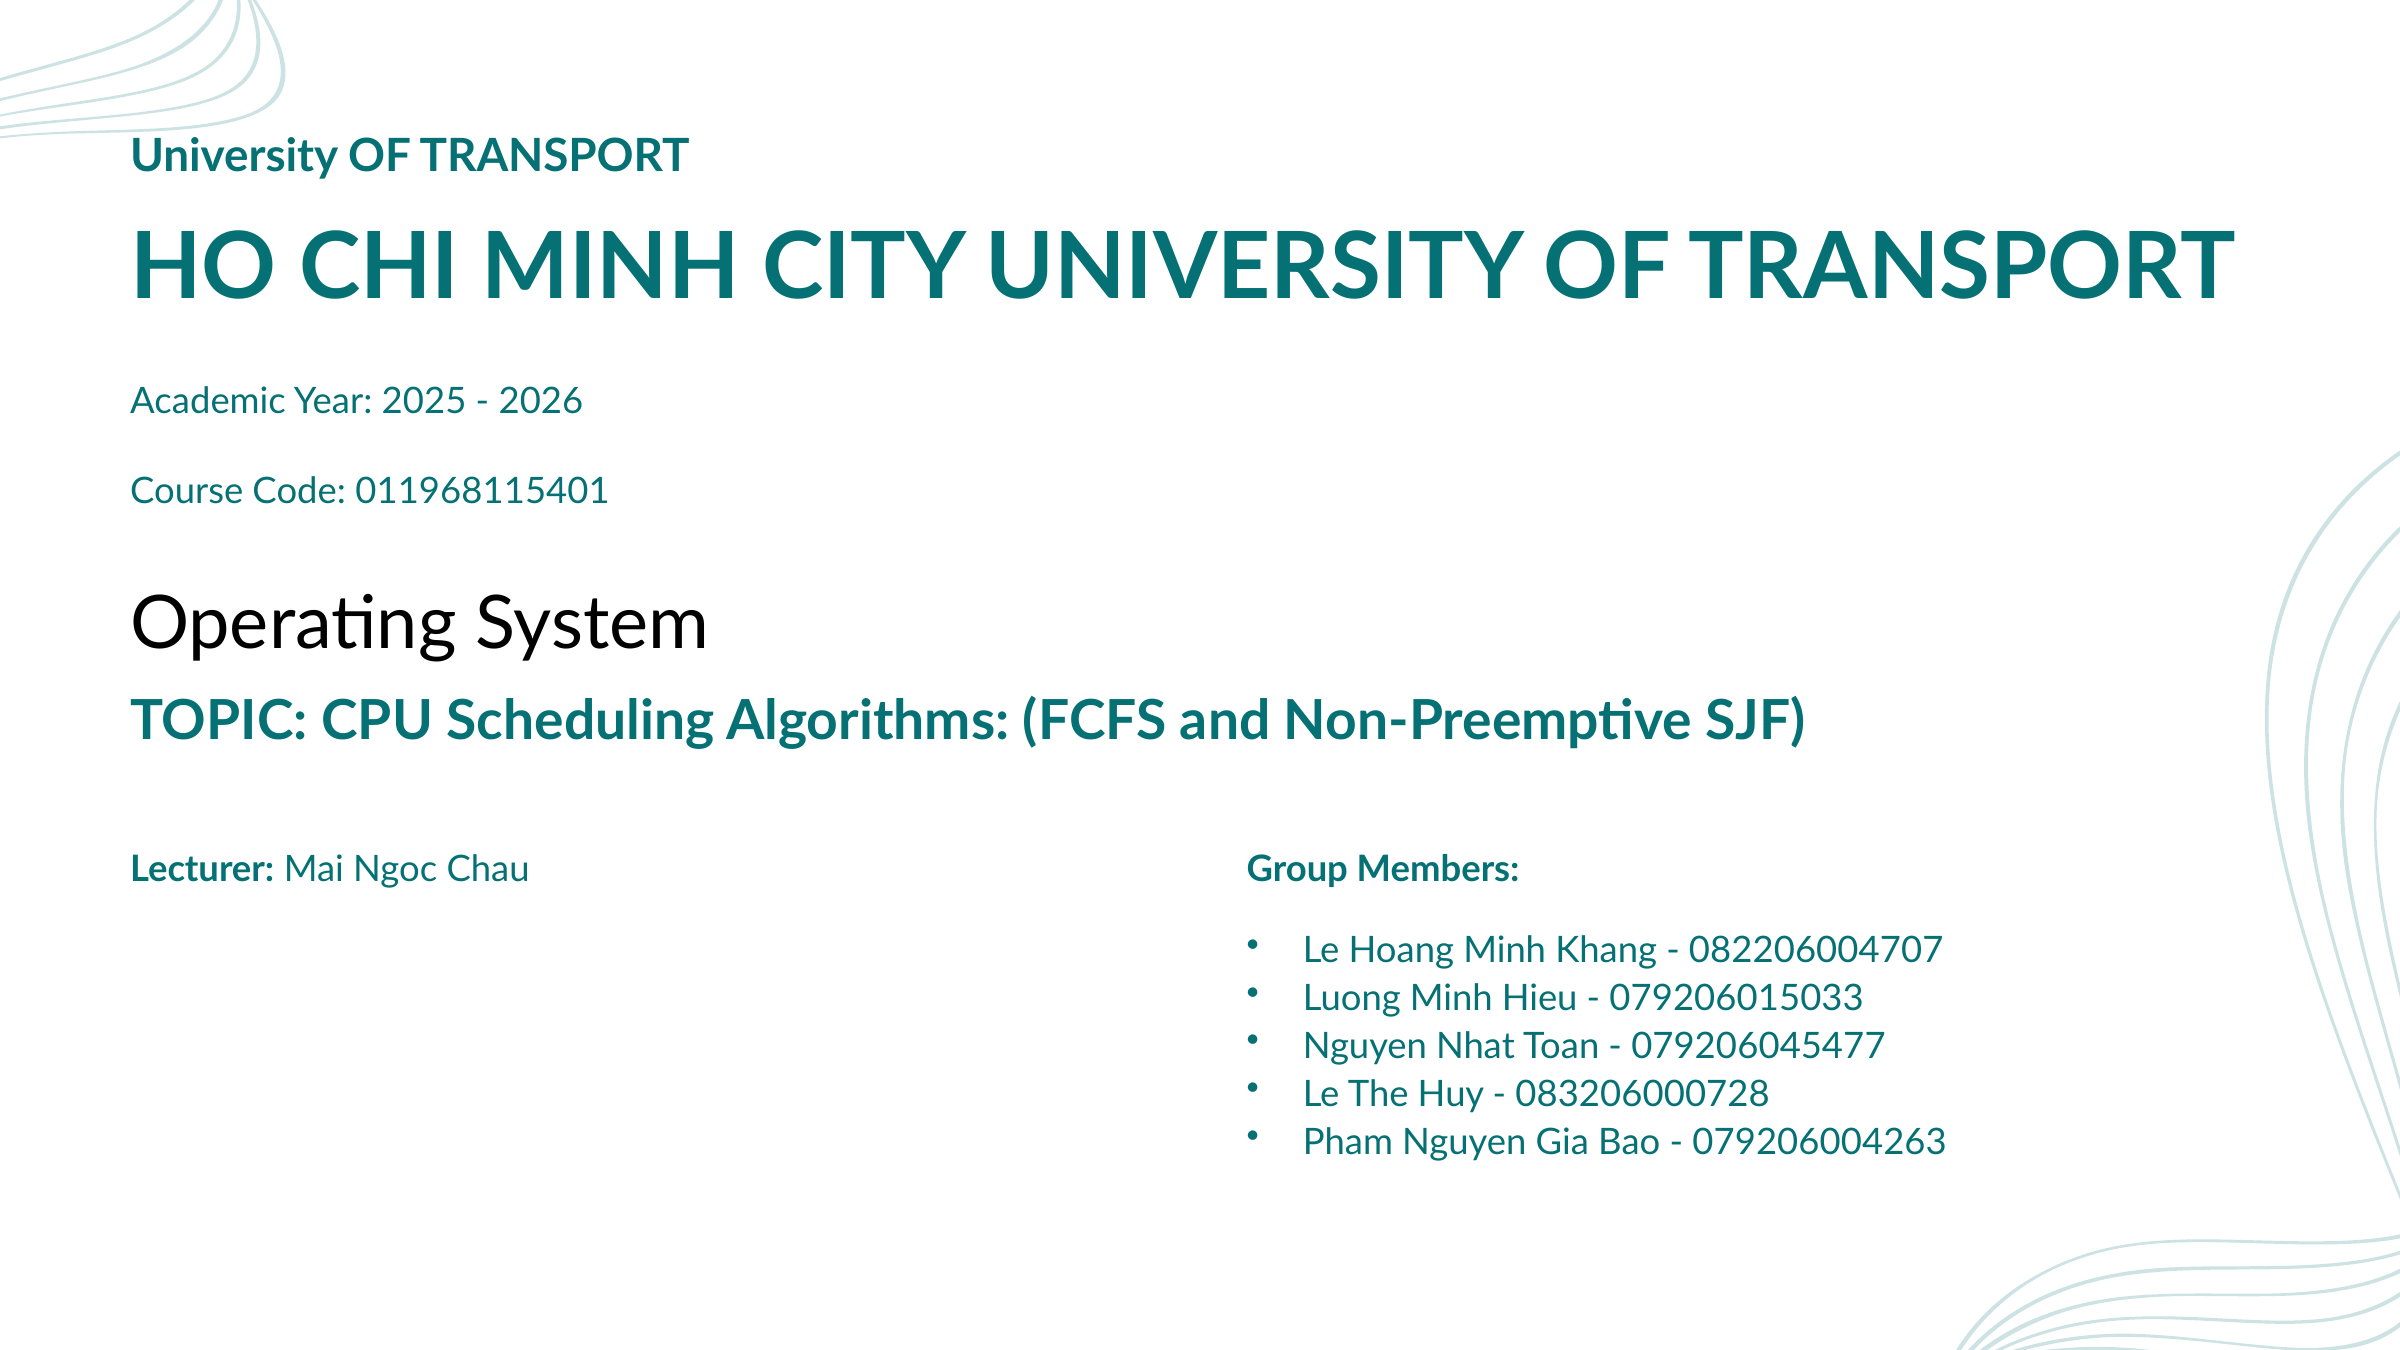

University OF TRANSPORT
HO CHI MINH CITY UNIVERSITY OF TRANSPORT
Academic Year: 2025 - 2026
Course Code: 011968115401
Operating System
TOPIC: CPU Scheduling Algorithms: (FCFS and Non-Preemptive SJF)
Lecturer: Mai Ngoc Chau
Group Members:
Le Hoang Minh Khang - 082206004707
Luong Minh Hieu - 079206015033
Nguyen Nhat Toan - 079206045477
Le The Huy - 083206000728
Pham Nguyen Gia Bao - 079206004263